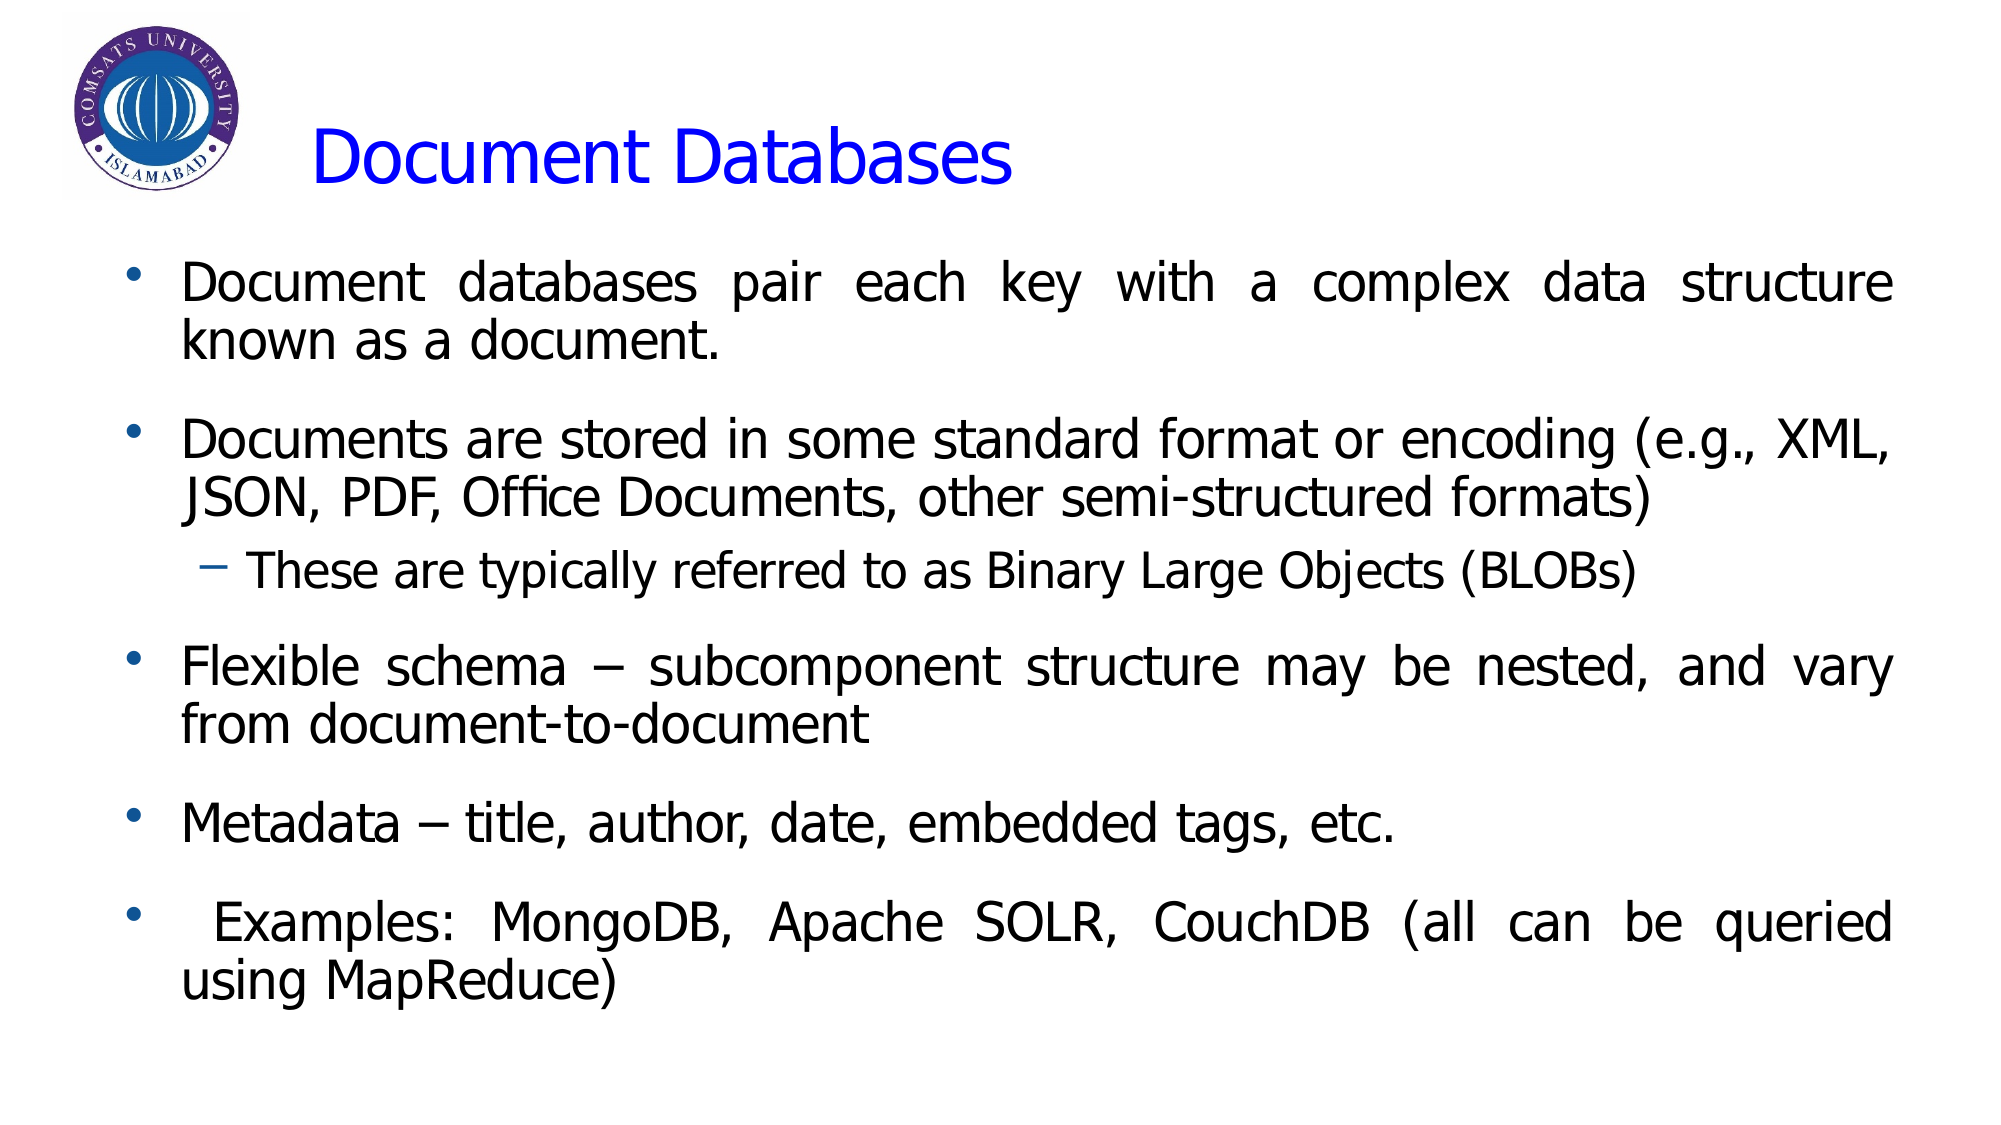

# Document Databases
Document databases pair each key with a complex data structure known as a document.

Documents are stored in some standard format or encoding (e.g., XML, JSON, PDF, Office Documents, other semi-structured formats)
These are typically referred to as Binary Large Objects (BLOBs)

Flexible schema – subcomponent structure may be nested, and vary from document-to-document

Metadata – title, author, date, embedded tags, etc.

 Examples: MongoDB, Apache SOLR, CouchDB (all can be queried using MapReduce)